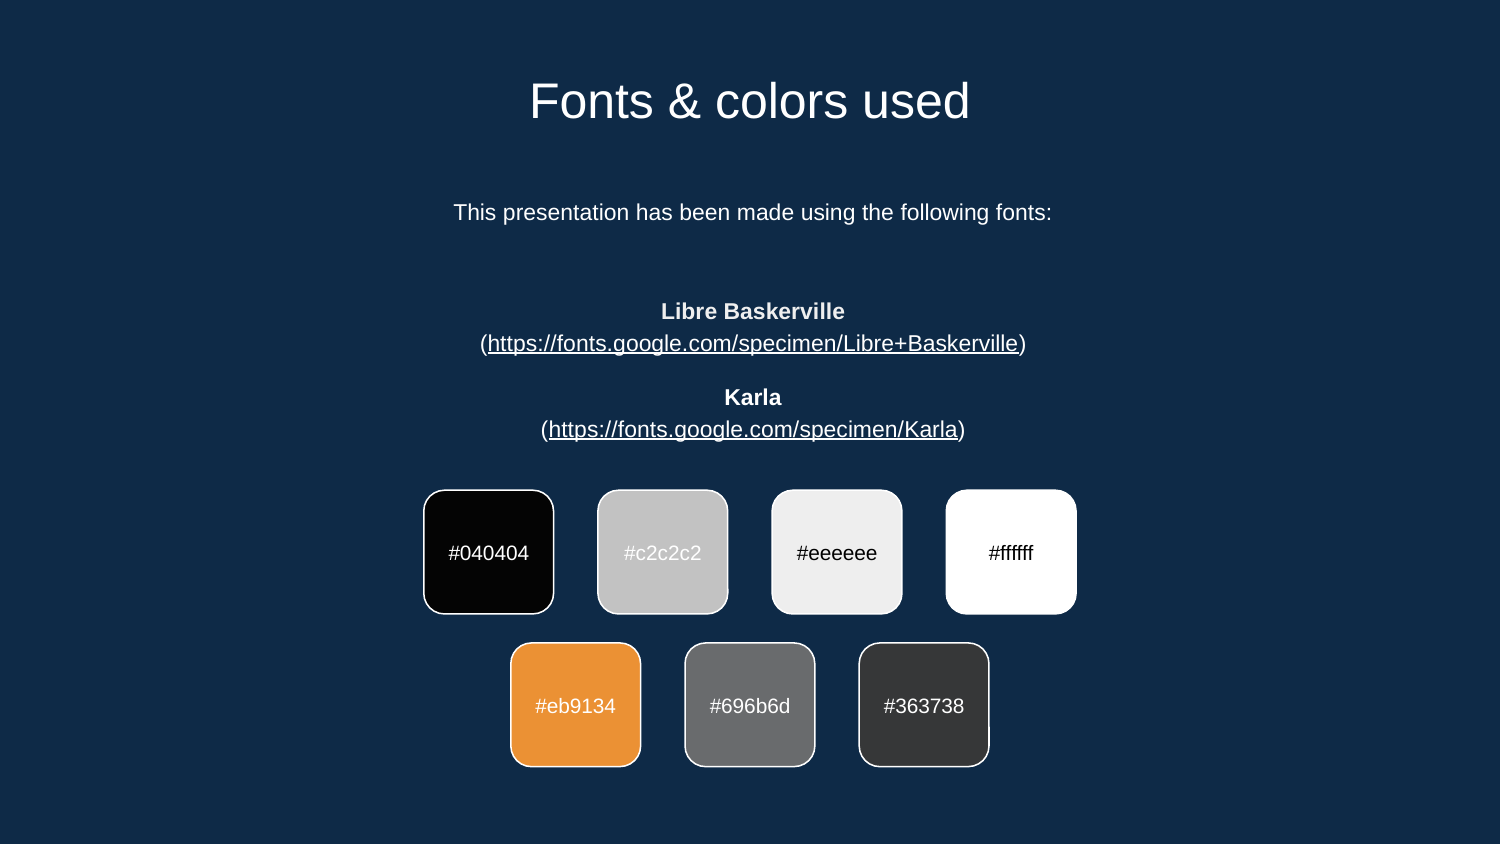

# Fonts & colors used
This presentation has been made using the following fonts:

Libre Baskerville
(https://fonts.google.com/specimen/Libre+Baskerville)

Karla
(https://fonts.google.com/specimen/Karla)

#040404
#c2c2c2
#eeeeee
#ffffff

#eb9134
#696b6d
#363738